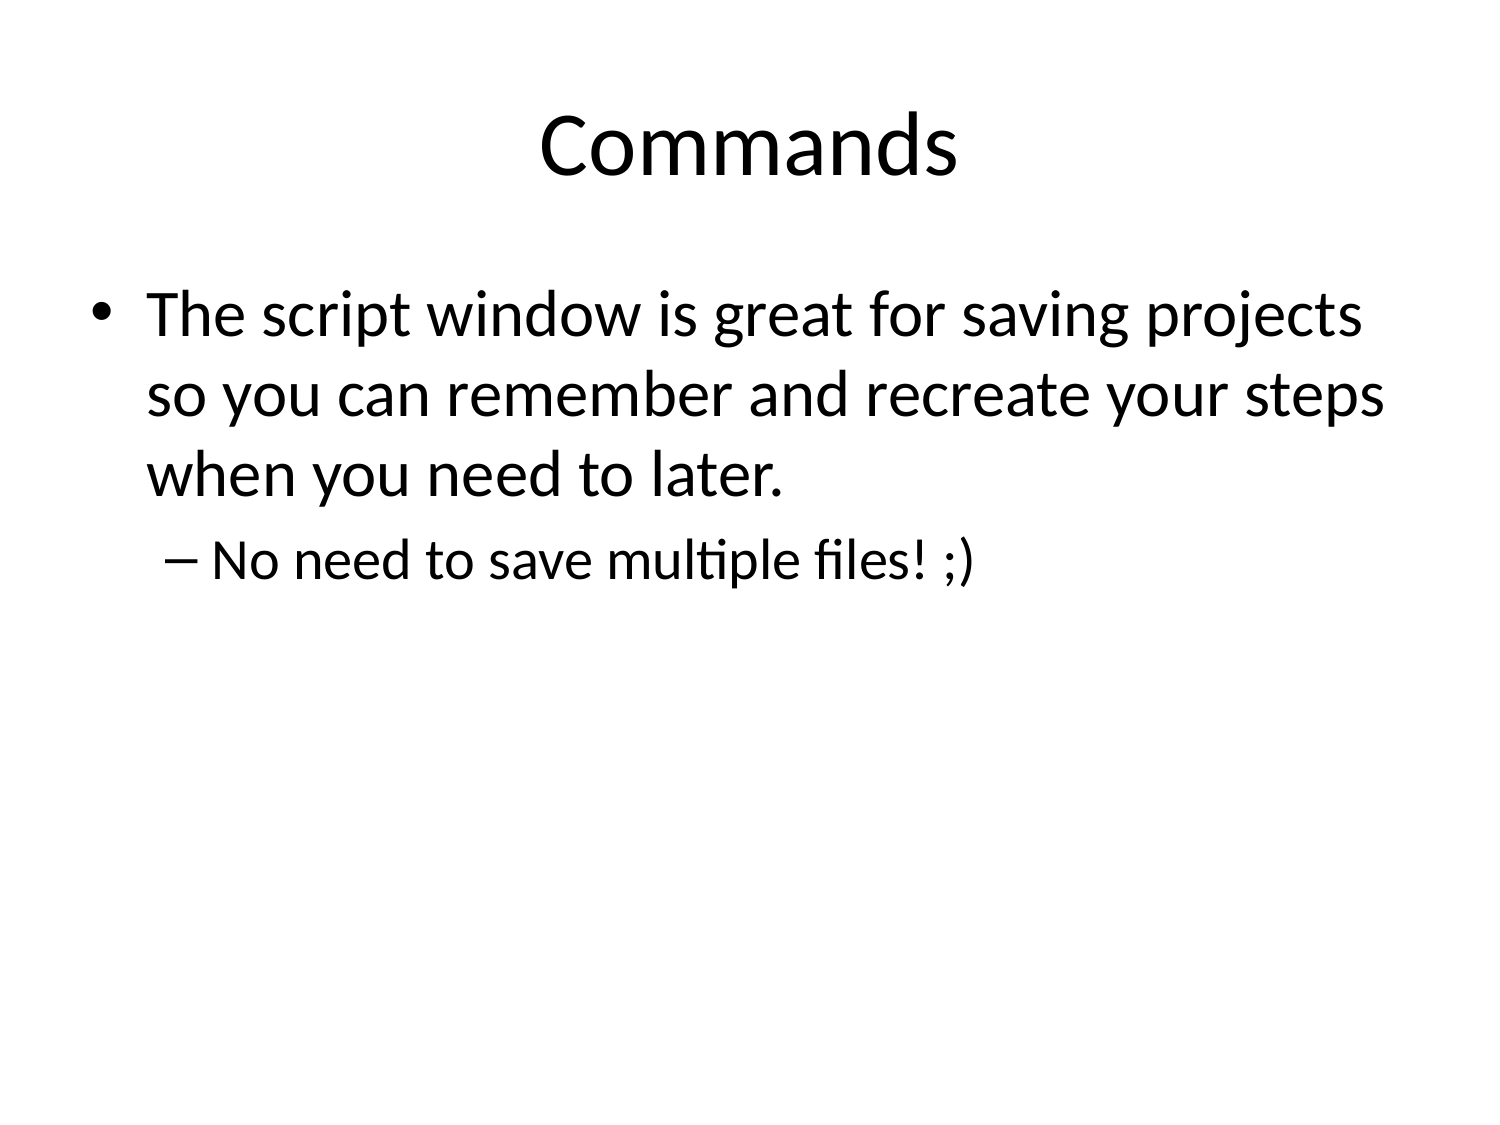

# Commands
The script window is great for saving projects so you can remember and recreate your steps when you need to later.
No need to save multiple files! ;)